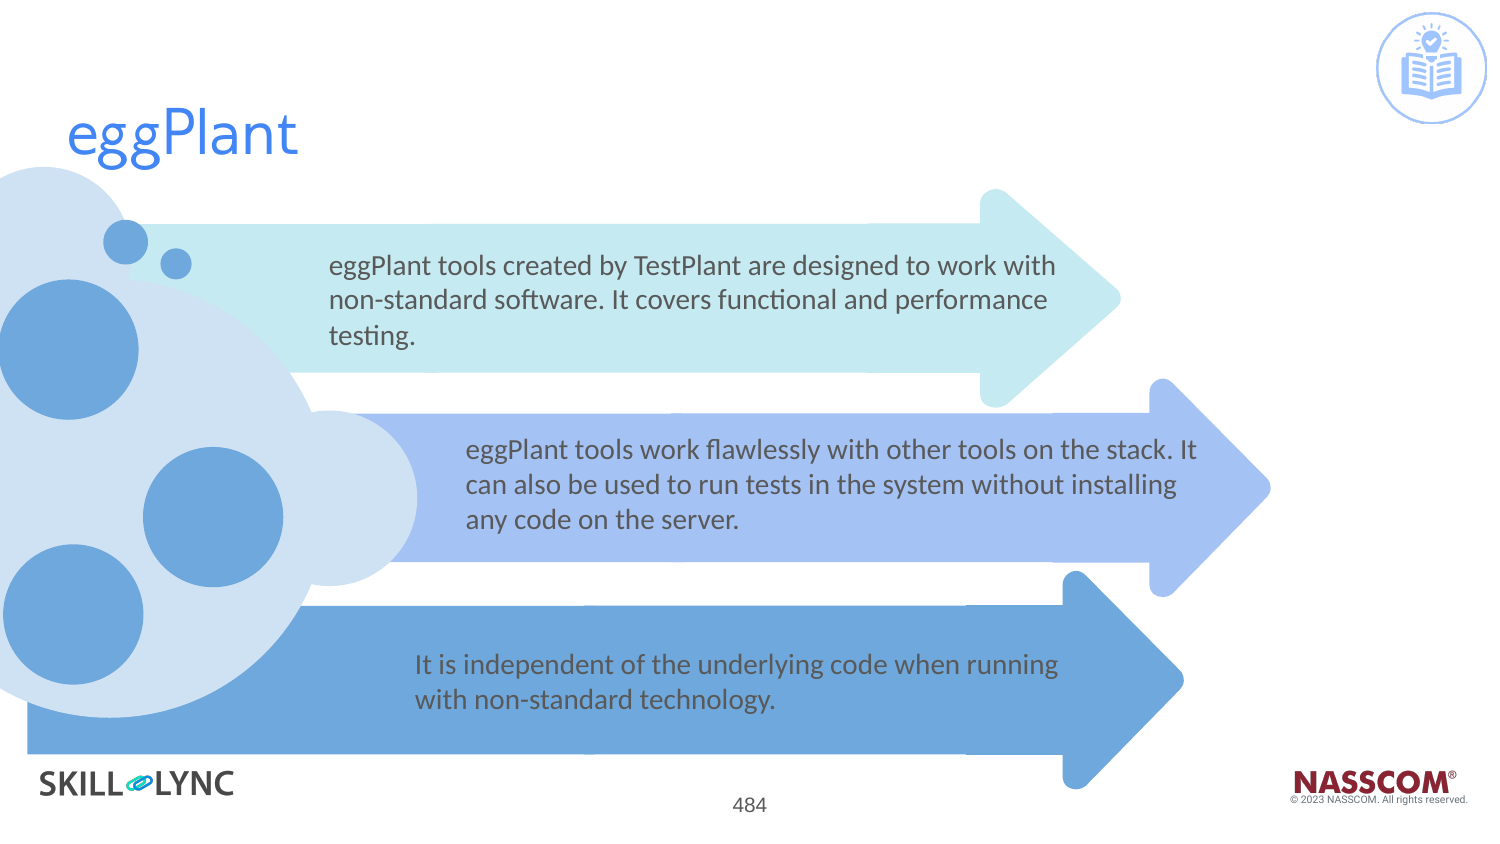

# eggPlant

eggPlant tools created by TestPlant are designed to work with non-standard software. It covers functional and performance testing.

eggPlant tools work flawlessly with other tools on the stack. It can also be used to run tests in the system without installing any code on the server.

It is independent of the underlying code when running with non-standard technology.
484